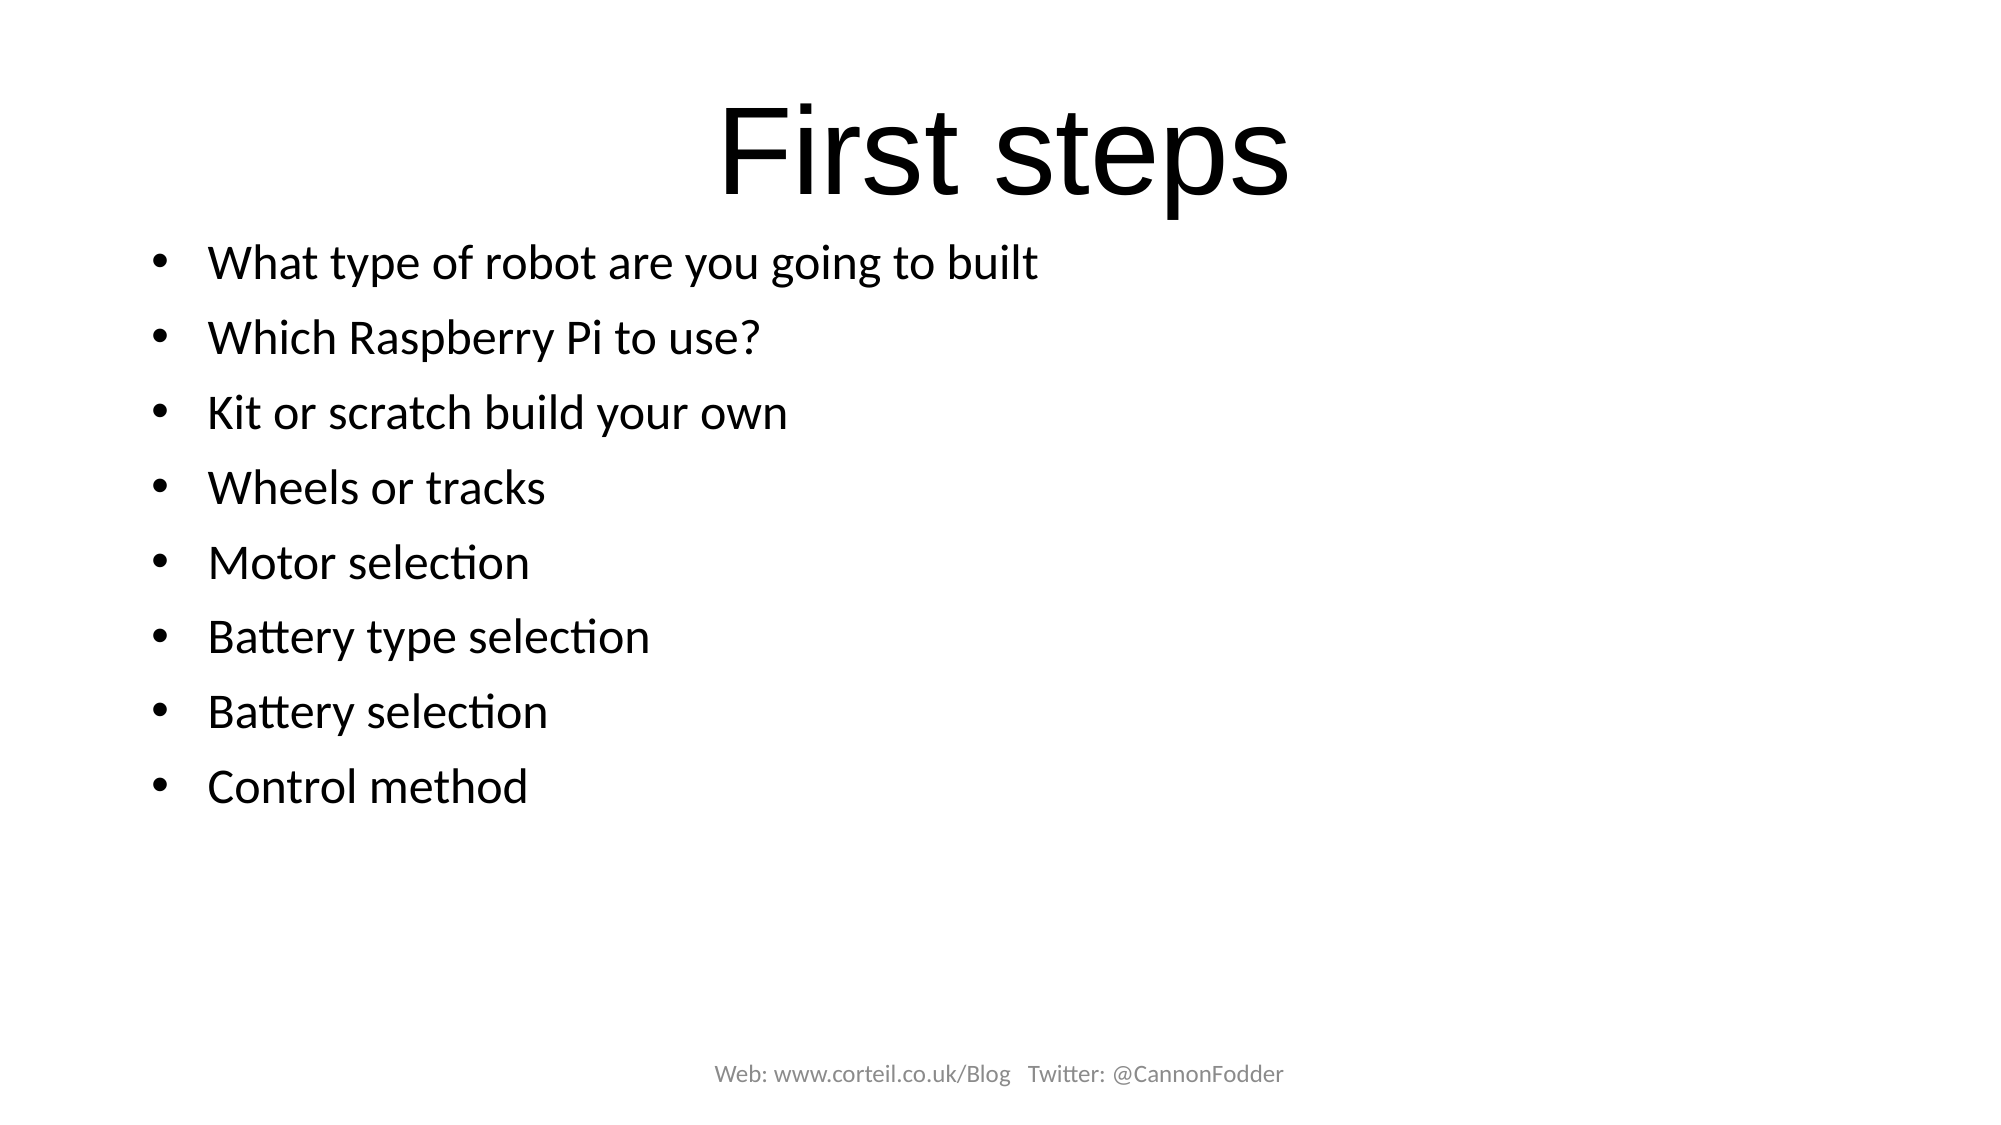

# First steps
What type of robot are you going to built
Which Raspberry Pi to use?
Kit or scratch build your own
Wheels or tracks
Motor selection
Battery type selection
Battery selection
Control method

Web: www.corteil.co.uk/Blog   Twitter: @CannonFodder